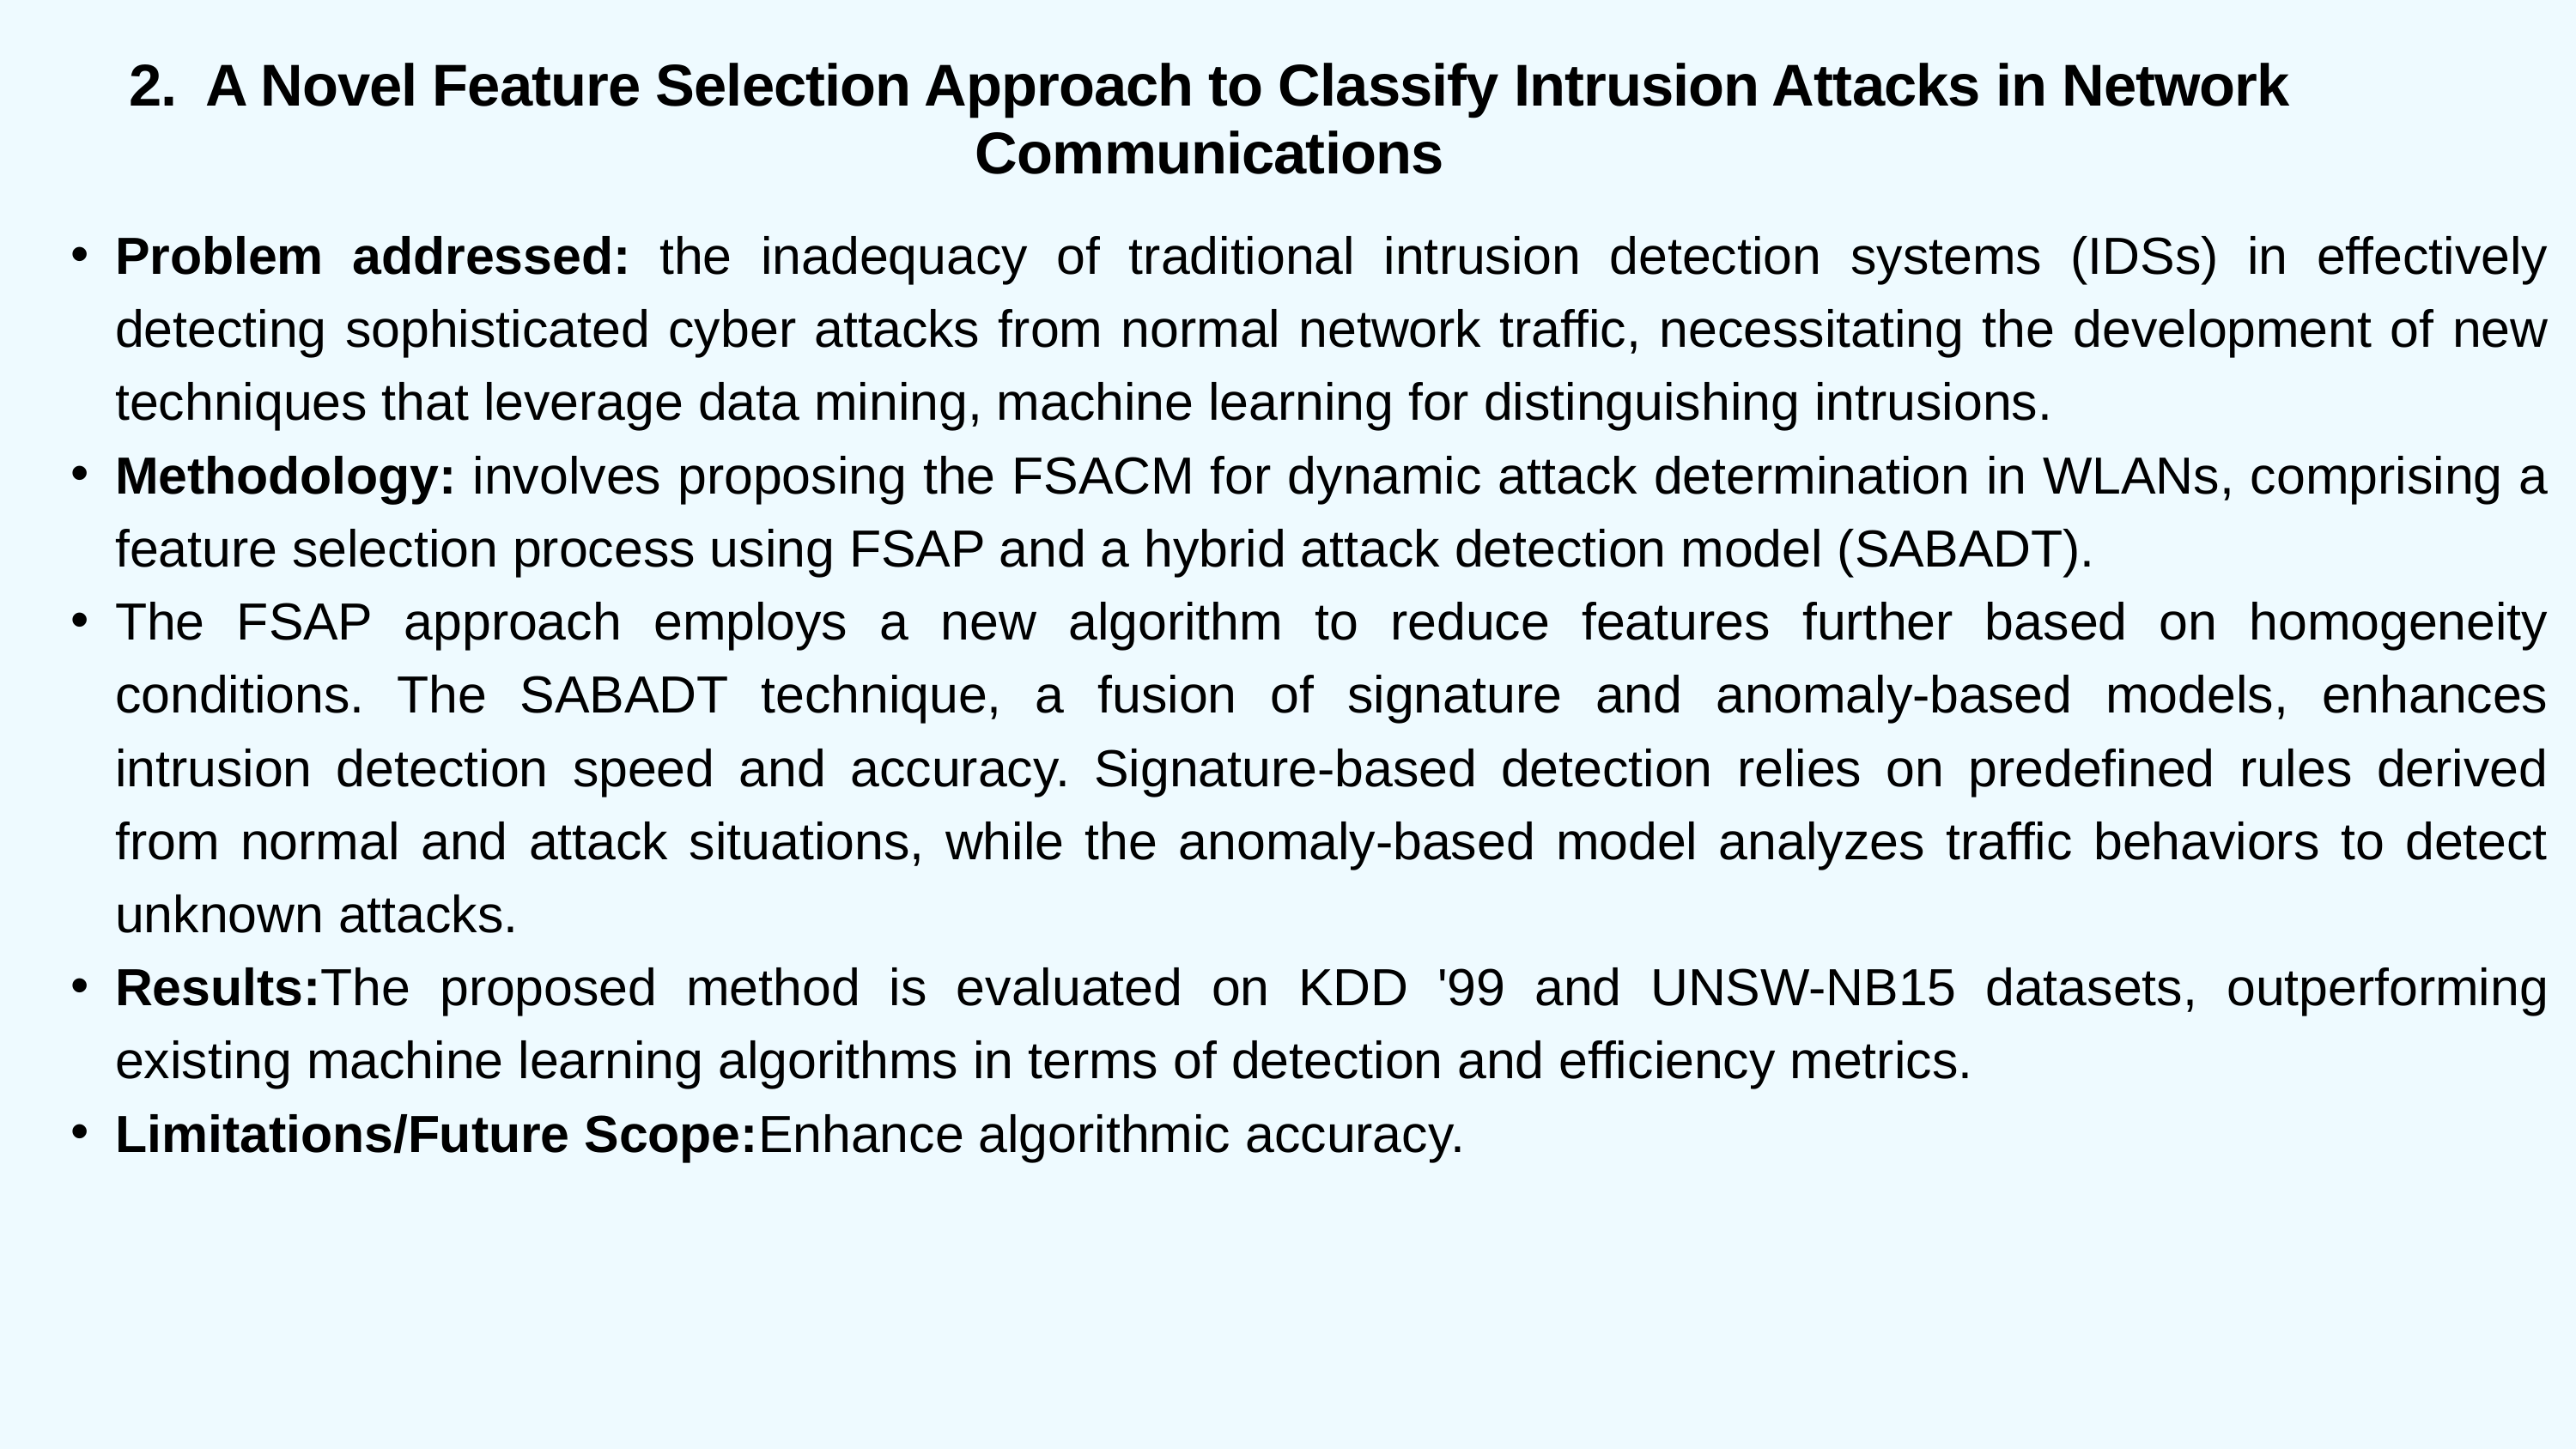

2.  A Novel Feature Selection Approach to Classify Intrusion Attacks in Network Communications
Problem addressed: the inadequacy of traditional intrusion detection systems (IDSs) in effectively detecting sophisticated cyber attacks from normal network traffic, necessitating the development of new techniques that leverage data mining, machine learning for distinguishing intrusions.
Methodology: involves proposing the FSACM for dynamic attack determination in WLANs, comprising a feature selection process using FSAP and a hybrid attack detection model (SABADT).
The FSAP approach employs a new algorithm to reduce features further based on homogeneity conditions. The SABADT technique, a fusion of signature and anomaly-based models, enhances intrusion detection speed and accuracy. Signature-based detection relies on predefined rules derived from normal and attack situations, while the anomaly-based model analyzes traffic behaviors to detect unknown attacks.
Results:The proposed method is evaluated on KDD '99 and UNSW-NB15 datasets, outperforming existing machine learning algorithms in terms of detection and efficiency metrics.
Limitations/Future Scope:Enhance algorithmic accuracy.